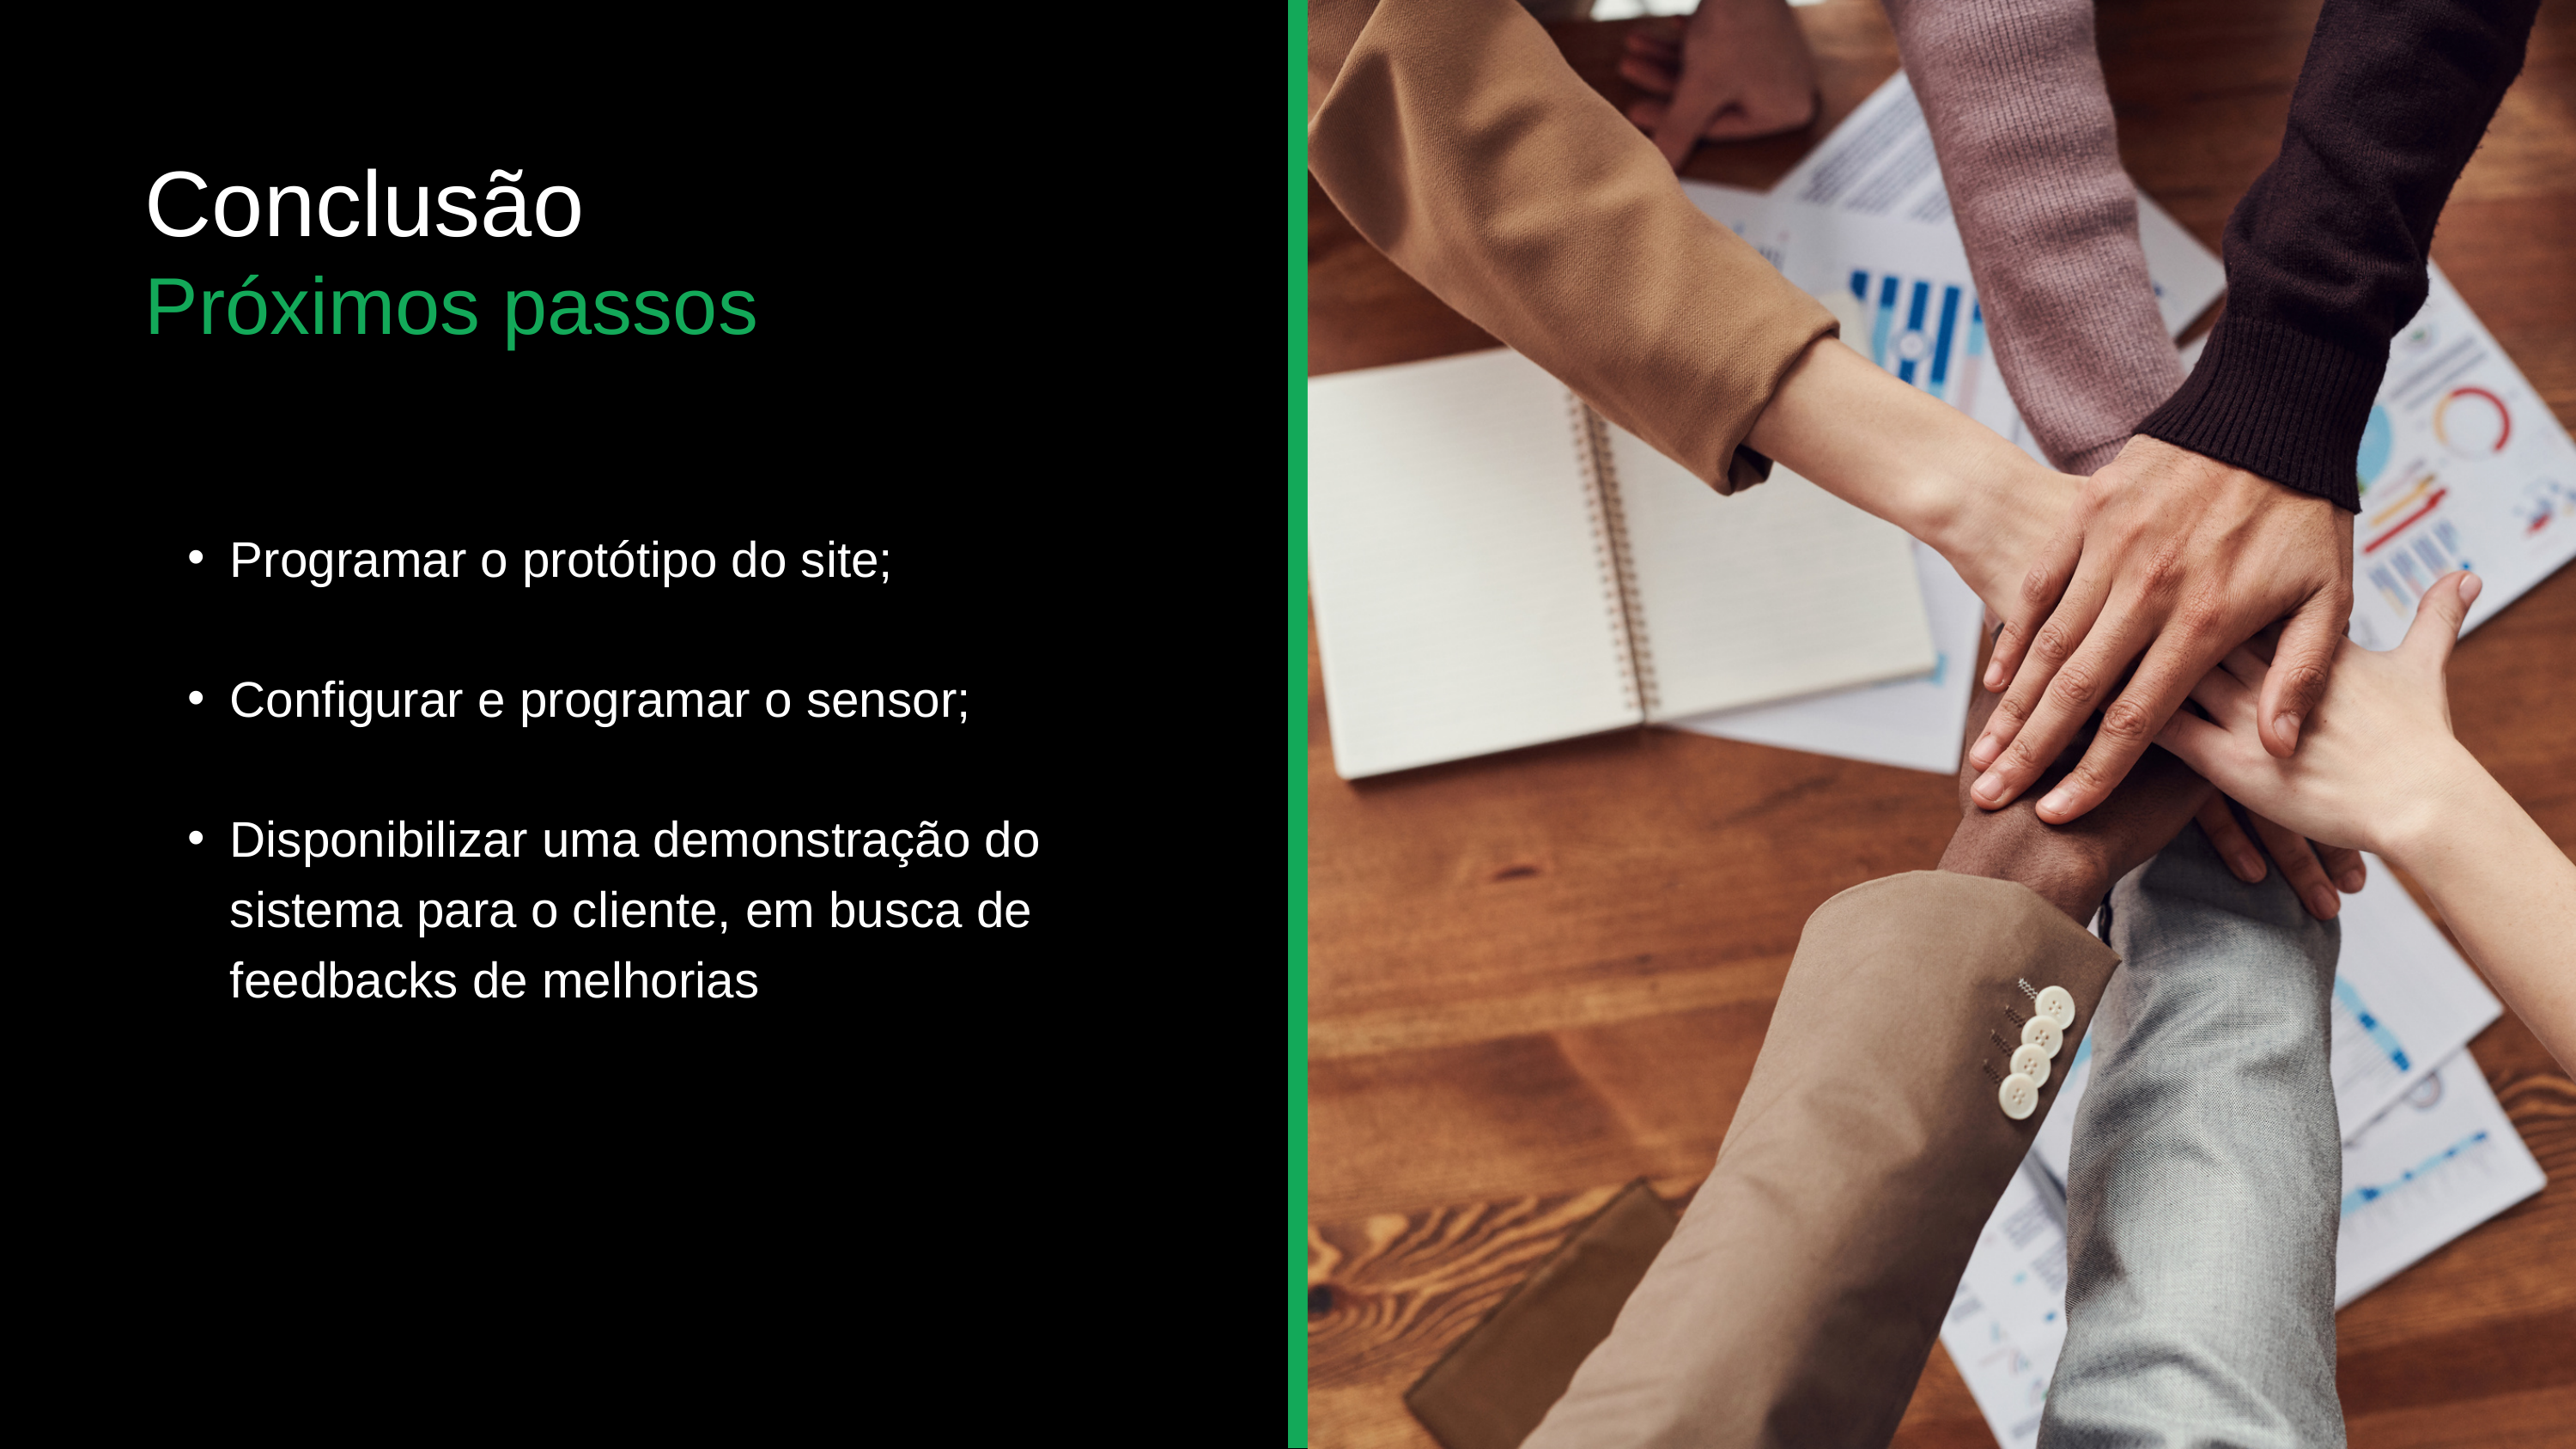

Conclusão
Próximos passos
Programar o protótipo do site;

Configurar e programar o sensor;

Disponibilizar uma demonstração do sistema para o cliente, em busca de feedbacks de melhorias